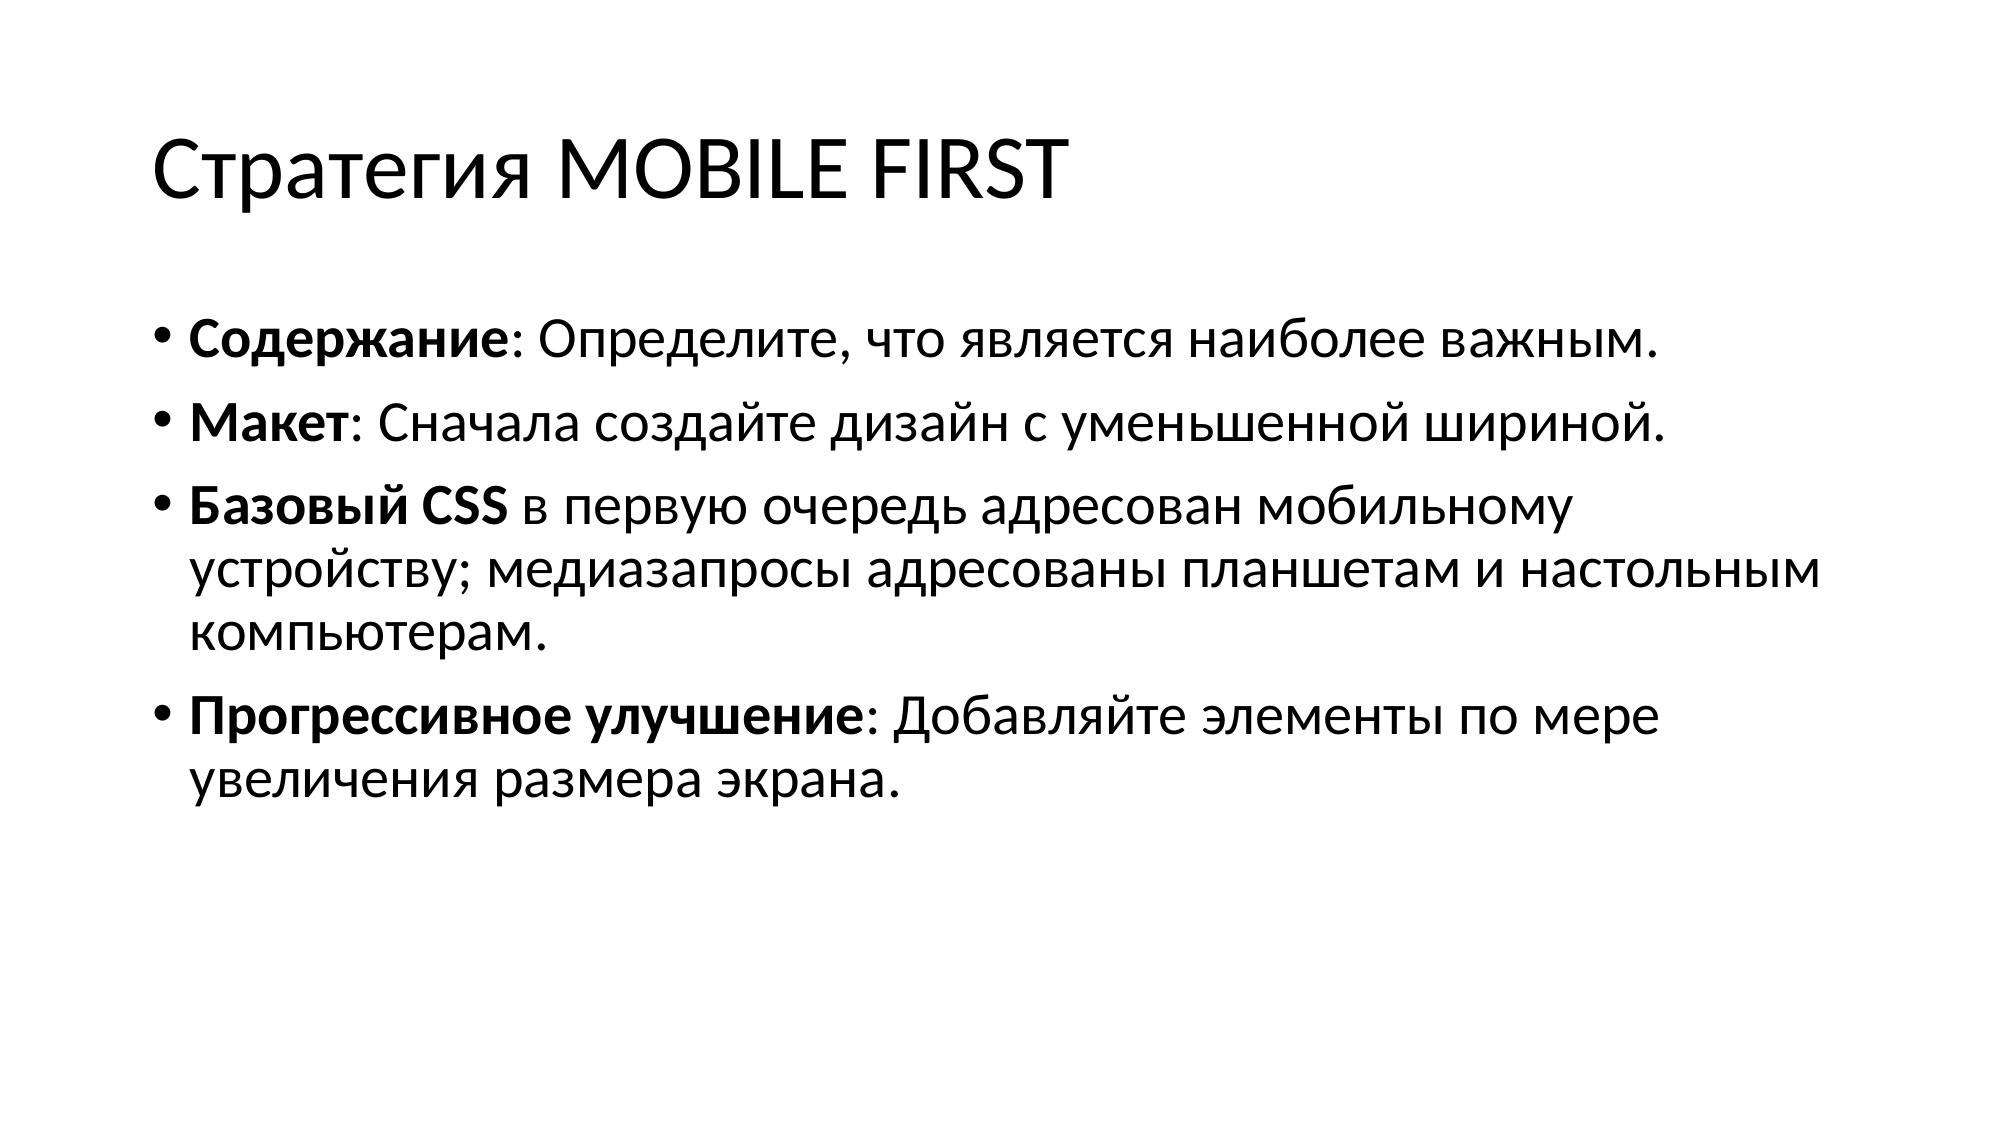

# Стратегия MOBILE FIRST
Содержание: Определите, что является наиболее важным.
Макет: Сначала создайте дизайн с уменьшенной шириной.
Базовый CSS в первую очередь адресован мобильному устройству; медиазапросы адресованы планшетам и настольным компьютерам.
Прогрессивное улучшение: Добавляйте элементы по мере увеличения размера экрана.